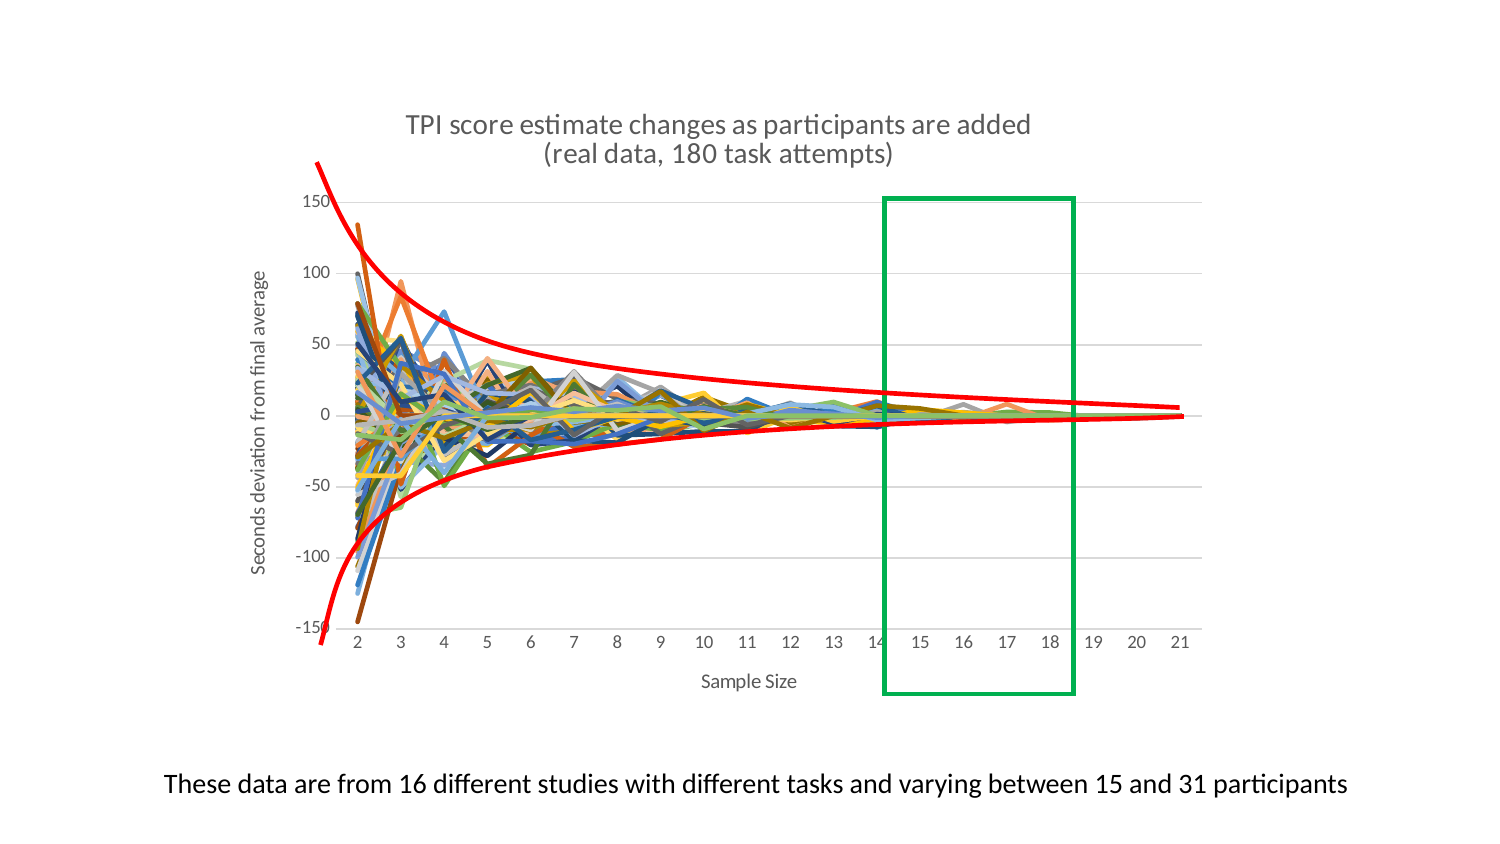

### Chart: TPI score estimate changes as participants are added (real data, 180 task attempts)

| Category | a1 | a2 | a3 | a4 | a5 | a6 | a7 | a8 | a9 | a10 | a11 | a12 | a13 | a14 | a15 | a16 | a17 | a18 | a19 | a20 | a21 | a22 | a23 | a24 | a25 | a26 | a27 | a28 | a29 | a30 | a31 | a32 | a33 | a34 | a35 | a36 | a37 | a38 | a39 | a40 | a41 | a42 | a43 | a44 | a45 | a46 | a47 | a48 | a49 | a50 | a51 | a52 | a53 | a54 | a55 | a56 | a57 | a58 | a59 | a60 | a61 | a62 | a63 | a64 | a65 | a66 | a67 | a68 | a69 | a70 | a71 | a72 | a73 | a74 | a75 | a76 | a77 | a78 | a79 | a80 | a81 | a82 | a83 | a84 | a85 | a86 | a87 | a88 | a89 | a90 | a91 | a92 | a93 | a94 | a95 | a96 | a97 | a98 | a99 | a100 | a101 | a102 | a103 | a104 | a105 | a106 | a107 | a108 | a109 | a110 | a111 | a112 | a113 | a114 | a115 | a116 | a117 | a118 | a119 | a120 | a121 | a122 | a123 | a124 | a125 | a126 | a127 | a128 | a129 | a130 | a131 | a132 | a133 | a134 | a135 | a136 | a137 | a138 | a139 | a140 | a141 | a142 | a143 | a144 | a145 | a146 | a147 | a148 | a149 | a150 | a151 | a152 | a153 | a154 | a155 | a156 | a157 | a158 | a159 | a160 | a161 | a162 | a163 | a164 | a165 | a166 | a167 | a168 | a169 | a170 | a171 | a172 | a173 | a174 | a175 | a176 | a177 | a178 | a179 | a180 |
|---|---|---|---|---|---|---|---|---|---|---|---|---|---|---|---|---|---|---|---|---|---|---|---|---|---|---|---|---|---|---|---|---|---|---|---|---|---|---|---|---|---|---|---|---|---|---|---|---|---|---|---|---|---|---|---|---|---|---|---|---|---|---|---|---|---|---|---|---|---|---|---|---|---|---|---|---|---|---|---|---|---|---|---|---|---|---|---|---|---|---|---|---|---|---|---|---|---|---|---|---|---|---|---|---|---|---|---|---|---|---|---|---|---|---|---|---|---|---|---|---|---|---|---|---|---|---|---|---|---|---|---|---|---|---|---|---|---|---|---|---|---|---|---|---|---|---|---|---|---|---|---|---|---|---|---|---|---|---|---|---|---|---|---|---|---|---|---|---|---|---|---|---|---|---|---|---|---|---|---|---|
| 2.0 | -34.5 | -41.5 | 2.5 | 96.5 | -78.0 | -2.5 | 10.5 | -79.0 | 100.0 | -3.5 | 22.0 | -37.0 | 4.5 | -11.0 | 42.5 | -1.0 | 9.0 | -27.5 | 2.5 | 14.5 | 79.0 | -36.0 | -71.0 | -37.0 | 97.0 | -29.5 | -9.0 | -11.5 | 8.5 | 10.0 | 19.5 | 9.5 | 12.5 | -5.5 | -3.0 | -1.5 | 31.0 | -68.0 | -4.5 | 5.5 | 3.5 | 51.5 | 14.5 | 15.0 | 47.0 | 4.0 | 19.5 | 4.5 | -27.5 | 0.5 | -59.5 | 28.5 | -31.5 | 44.0 | -6.0 | -11.0 | -26.0 | -61.5 | -3.5 | -88.0 | 15.0 | 10.0 | -5.5 | -106.0 | 64.5 | 1.5 | -125.0 | -27.0 | 39.5 | -63.0 | 57.0 | 37.0 | 39.5 | -94.0 | 27.0 | -19.0 | -9.0 | 71.0 | -7.5 | 49.5 | 5.0 | -11.0 | -18.0 | 44.5 | -2.5 | -23.0 | -60.0 | 23.5 | -19.5 | -1.0 | 49.0 | 8.0 | -91.5 | 27.0 | 16.0 | -70.5 | -19.5 | 47.0 | -4.0 | 63.5 | -28.5 | 15.0 | 58.5 | 59.0 | -109.0 | 55.5 | 8.0 | 24.0 | -29.5 | 10.0 | 77.5 | 59.5 | 71.0 | 79.0 | -1.0 | -145.0 | 6.0 | 8.0 | 72.5 | 12.5 | 55.5 | -95.5 | -20.0 | -71.0 | 5.0 | 33.0 | -119.0 | 134.5 | 25.0 | 0.5 | -68.5 | 6.0 | 34.5 | 35.5 | -55.5 | -8.0 | 61.5 | -5.5 | 70.0 | -36.5 | 19.5 | -5.0 | -86.5 | 4.5 | 22.5 | -0.5 | -19.0 | 18.5 | -99.5 | 21.5 | 45.5 | -28.0 | -33.5 | -93.5 | 3.0 | 34.5 | -53.0 | -49.0 | 23.0 | 45.5 | 33.5 | 25.0 | -30.0 | -21.0 | -43.5 | -50.5 | -72.0 | -38.0 | 23.0 | 79.0 | -12.5 | -29.0 | 50.5 | -69.5 | -52.0 | 31.0 | -6.5 | -42.0 | 16.5 | -13.5 |
| 3.0 | -9.833333333333329 | 3.5 | 45.16666666666663 | -29.83333333333331 | -25.33333333333333 | -0.5 | -6.5 | -9.333333333333343 | -28.33333333333333 | 0.833333333333329 | 27.0 | -11.33333333333333 | -34.5 | -11.33333333333333 | -11.16666666666667 | -18.0 | 46.0 | 20.16666666666667 | -9.5 | 3.166666666666657 | 25.33333333333333 | -15.0 | -21.33333333333331 | 6.0 | -22.33333333333331 | -21.83333333333333 | 6.66666666666667 | -25.83333333333333 | -32.16666666666663 | 2.666666666666657 | 2.166666666666657 | 3.166666666666668 | -10.83333333333334 | -9.16666666666666 | -3.333333333333336 | 18.5 | -9.333333333333329 | 8.66666666666666 | -16.5 | 31.5 | -0.833333333333334 | 27.83333333333333 | -1.5 | 33.33333333333333 | -30.0 | -2.666666666666668 | 6.833333333333343 | 13.16666666666666 | -7.16666666666667 | 20.16666666666666 | -25.5 | 0.0 | -22.83333333333333 | -57.0 | 0.666666666666666 | 36.33333333333334 | -9.0 | -23.16666666666667 | -5.5 | -33.33333333333333 | 15.66666666666667 | -17.0 | 37.16666666666664 | -31.33333333333331 | -51.83333333333334 | 6.166666666666668 | -11.33333333333334 | 94.66666666666664 | 0.0 | 0.0 | -48.33333333333334 | 7.0 | 4.5 | -22.66666666666666 | 25.33333333333333 | -30.33333333333331 | 0.0 | -17.66666666666666 | 18.16666666666667 | -30.83333333333333 | 41.0 | 17.0 | 18.33333333333331 | 2.5 | 3.833333333333328 | 0.0 | 0.0 | -10.5 | -8.833333333333336 | 9.666666666666668 | -50.33333333333334 | 39.66666666666664 | 0.0 | -24.33333333333331 | 55.66666666666663 | -64.5 | -13.5 | 33.66666666666663 | 16.0 | -21.16666666666667 | 54.83333333333334 | -32.33333333333333 | 0.0 | 0.0 | -25.33333333333331 | 52.5 | 26.66666666666667 | -0.666666666666664 | 26.16666666666667 | 84.0 | -12.16666666666666 | 36.16666666666663 | -19.66666666666667 | 34.33333333333334 | 21.0 | -36.0 | 52.66666666666663 | -33.66666666666664 | -4.5 | 15.5 | 28.16666666666666 | -12.83333333333331 | -13.0 | -14.66666666666667 | 1.666666666666664 | -44.0 | -31.33333333333331 | -48.16666666666663 | -8.333333333333329 | 56.16666666666664 | -16.16666666666667 | -3.333333333333336 | 20.5 | -20.16666666666667 | -40.83333333333334 | -20.0 | -25.16666666666667 | -16.83333333333332 | -10.33333333333334 | -13.16666666666667 | 53.83333333333334 | 7.666666666666664 | 31.83333333333333 | -21.16666666666667 | 22.16666666666667 | -6.166666666666664 | 33.33333333333333 | -11.16666666666667 | -19.16666666666667 | -11.5 | 20.5 | 4.0 | -9.833333333333336 | 35.5 | 7.666666666666686 | -10.5 | 18.66666666666666 | 17.33333333333333 | -32.33333333333333 | 22.16666666666666 | 12.16666666666667 | -4.333333333333343 | -30.33333333333333 | 0.0 | 29.83333333333333 | 13.5 | 37.0 | 15.66666666666666 | 54.66666666666663 | 0.0 | -26.83333333333331 | -5.333333333333343 | 9.833333333333329 | -17.83333333333333 | -2.333333333333343 | -28.33333333333333 | -3.5 | -42.33333333333334 | -5.5 | -16.83333333333331 |
| 4.0 | -10.91666666666667 | -3.25 | 16.33333333333333 | -20.41666666666667 | 3.583333333333343 | 4.5 | -5.25 | 1.333333333333343 | -24.41666666666666 | -7.08333333333333 | -10.75 | 8.833333333333329 | -18.25 | -1.916666666666671 | 4.16666666666667 | -2.25 | 31.0 | 1.833333333333329 | -11.75 | 24.33333333333333 | -18.83333333333333 | 14.25 | 41.33333333333333 | 3.0 | 20.58333333333331 | -4.166666666666655 | 18.08333333333331 | 18.58333333333332 | -34.83333333333334 | -15.66666666666666 | -6.916666666666657 | -4.416666666666668 | 13.08333333333334 | 9.91666666666666 | 3.833333333333336 | -7.0 | 8.583333333333329 | 0.0 | -12.25 | -13.25 | 3.583333333333334 | -30.83333333333333 | -0.75 | -13.33333333333333 | 20.0 | -3.833333333333332 | -9.333333333333343 | 2.833333333333343 | -1.58333333333333 | -6.166666666666664 | 1.75 | 0.0 | -2.916666666666657 | -1.25 | -1.166666666666666 | 2.416666666666657 | 0.0 | 21.66666666666667 | 24.5 | 18.58333333333331 | -13.16666666666667 | 19.75 | 2.58333333333333 | -17.91666666666667 | -13.16666666666666 | 6.583333333333333 | -19.91666666666666 | -21.91666666666666 | 0.0 | 0.0 | 44.08333333333334 | -4.25 | -0.75 | 21.91666666666666 | 40.66666666666663 | -10.16666666666667 | 0.0 | -46.83333333333334 | -7.916666666666671 | -16.41666666666666 | 11.25 | 0.0 | 10.41666666666667 | -12.0 | -11.33333333333333 | 0.0 | 0.0 | -5.0 | 1.333333333333336 | 0.833333333333336 | -20.16666666666666 | -15.16666666666667 | 0.0 | -7.16666666666667 | -22.16666666666666 | 20.75 | -7.75 | -23.41666666666666 | -2.25 | 28.16666666666667 | -5.333333333333343 | 22.83333333333331 | 0.0 | 0.0 | -4.916666666666671 | -19.25 | -1.166666666666672 | 24.41666666666666 | 73.3333333333333 | 4.75 | -6.333333333333343 | -20.41666666666666 | -3.58333333333333 | -49.33333333333334 | 0.25 | -5.25 | -28.16666666666666 | -0.0833333333333286 | -15.75 | 1.0 | -16.91666666666666 | 26.8333333333333 | 6.0 | -9.083333333333329 | 17.83333333333332 | 30.75 | 4.83333333333333 | 39.41666666666662 | 3.333333333333328 | -20.41666666666667 | -14.83333333333333 | 1.583333333333336 | -2.75 | -5.83333333333333 | 9.583333333333343 | 11.75 | 0.0 | 0.0 | -22.16666666666666 | -6.083333333333338 | -15.58333333333334 | -2.916666666666663 | -15.58333333333334 | -12.58333333333333 | -6.416666666666671 | -9.083333333333336 | -27.33333333333331 | 12.91666666666667 | 0.0 | -1.25 | 19.25 | 4.25 | -5.916666666666666 | 10.75 | 3.333333333333314 | -7.0 | 7.833333333333343 | -12.58333333333334 | 31.33333333333331 | -31.66666666666666 | 28.08333333333331 | -14.66666666666666 | 0.0 | 0.0 | 1.666666666666657 | -1.5 | 29.5 | -6.166666666666655 | -25.16666666666666 | 0.0 | -6.916666666666671 | -15.66666666666666 | 15.16666666666667 | 1.083333333333343 | -40.16666666666663 | 21.33333333333333 | 3.0 | 0.0 | -1.25 | 9.833333333333329 |
| 5.0 | -5.549999999999997 | 6.650000000000006 | 0.0 | -4.25 | -16.05000000000001 | 1.100000000000002 | 0.0499999999999972 | -12.40000000000001 | 2.150000000000006 | 14.35 | -14.45 | -4.299999999999997 | -2.349999999999994 | 11.45 | -11.7 | -6.75 | 0.0 | 7.099999999999994 | 23.34999999999999 | -0.599999999999994 | -3.699999999999988 | 28.54999999999999 | 0.0 | -11.2 | 0.75 | 4.699999999999989 | 19.65000000000001 | -5.05000000000001 | -12.30000000000001 | 19.0 | -18.15000000000001 | -2.449999999999999 | -0.550000000000011 | 25.55000000000001 | -3.5 | -3.600000000000001 | -10.85 | 0.0 | -10.75 | -14.15000000000001 | 0.550000000000001 | -2.5 | -4.450000000000003 | 0.0 | 14.2 | -1.5 | 8.599999999999998 | -15.5 | 18.84999999999999 | -5.299999999999997 | 4.849999999999994 | 0.0 | 20.85000000000003 | -18.75 | -0.9 | -13.35 | 4.200000000000003 | 0.599999999999994 | 15.30000000000001 | -3.25 | 11.5 | 1.449999999999987 | 20.54999999999999 | 6.049999999999997 | 38.90000000000001 | 3.549999999999997 | -15.35 | -3.349999999999994 | 0.0 | 0.0 | 0.0 | 1.450000000000003 | 0.0 | -3.25 | 8.800000000000013 | 22.5 | 0.0 | 0.0 | -7.150000000000006 | 31.34999999999999 | 18.95 | 0.0 | 5.450000000000003 | -3.0 | 5.799999999999997 | 0.0 | 0.0 | 1.0 | -6.0 | 1.899999999999998 | 0.0 | 6.299999999999997 | 0.0 | 12.3 | -8.099999999999998 | 0.0 | 3.75 | -6.44999999999999 | 15.05 | 2.099999999999994 | -5.400000000000006 | 0.0 | 0.0 | 0.0 | 13.25 | -4.55000000000001 | 3.700000000000003 | 39.05 | -2.199999999999988 | 2.25 | 12.0 | -20.65000000000001 | 21.84999999999999 | -4.199999999999989 | 3.549999999999997 | 0.0 | -17.09999999999999 | -10.05 | 10.35 | 21.59999999999999 | -19.54999999999999 | 0.0 | 4.0 | 1.75 | -9.099999999999998 | -6.75 | 7.900000000000006 | -36.35 | -17.79999999999999 | 16.34999999999999 | 1.700000000000003 | -0.0499999999999972 | 0.0 | 40.5 | 0.0 | 0.0 | 0.0 | 0.0 | 16.30000000000001 | -2.85 | 10.25 | 0.649999999999999 | -28.15000000000001 | 9.650000000000006 | -1.649999999999998 | -3.450000000000003 | -9.400000000000006 | -5.450000000000003 | 0.0 | -2.950000000000003 | 0.0 | 0.0 | -3.75 | -9.75 | 0.0 | -33.8 | -3.099999999999994 | -13.95 | -0.199999999999989 | -12.80000000000001 | 16.05000000000001 | 0.0 | 0.0 | 0.0 | 0.0 | -8.099999999999998 | -18.09999999999999 | -2.900000000000006 | 5.5 | 0.0 | 3.049999999999997 | -3.199999999999988 | -16.90000000000001 | -9.75 | 0.0 | -0.599999999999994 | -8.200000000000001 | 0.0 | 2.25 | -1.5 |
| 6.0 | 9.133333333333322 | 7.433333333333326 | 0.0 | -5.16666666666667 | -4.033333333333333 | -0.266666666666669 | -1.799999999999997 | -6.433333333333326 | 2.599999999999994 | -6.599999999999994 | -5.96666666666667 | -0.0333333333333314 | -4.066666666666677 | 0.133333333333326 | -5.46666666666667 | 13.83333333333334 | 0.0 | 23.40000000000001 | 24.06666666666668 | 14.26666666666665 | -10.4666666666667 | -1.966666666666669 | 0.0 | -17.46666666666668 | -3.833333333333343 | 11.13333333333335 | -9.23333333333333 | -19.03333333333331 | -1.199999999999988 | -1.166666666666657 | 15.23333333333335 | 0.199999999999999 | -12.7 | -4.633333333333354 | -1.5 | -2.233333333333335 | -4.900000000000006 | 0.0 | 0.0 | -0.933333333333323 | -0.633333333333335 | -3.166666666666657 | 9.866666666666678 | 0.666666666666672 | -8.533333333333331 | -0.333333333333332 | 8.566666666666668 | 0.0 | 26.06666666666668 | 24.13333333333332 | -5.433333333333326 | 0.0 | 0.0 | -10.33333333333333 | 0.9 | 6.766666666666651 | 0.299999999999997 | -12.93333333333332 | -17.96666666666668 | 2.833333333333328 | 5.5 | 16.13333333333334 | 16.53333333333331 | -8.96666666666667 | -18.06666666666666 | 13.03333333333334 | 2.266666666666651 | 22.93333333333332 | 0.0 | 0.0 | 0.0 | -10.03333333333333 | 0.0 | -4.333333333333343 | -11.63333333333335 | 28.66666666666666 | 0.0 | 0.0 | 11.40000000000001 | -16.93333333333332 | 8.966666666666656 | 0.0 | -8.866666666666678 | -7.166666666666664 | -1.799999999999997 | 0.0 | 0.0 | -0.333333333333336 | -4.333333333333338 | -3.233333333333335 | 0.0 | 27.53333333333331 | 0.0 | 3.866666666666674 | 14.1 | 0.0 | 17.66666666666667 | -20.30000000000001 | 21.7 | -10.6 | 12.56666666666667 | 0.0 | 0.0 | 0.0 | 4.0 | -3.699999999999988 | 19.63333333333332 | 33.03333333333335 | -17.13333333333334 | 3.833333333333343 | 0.0 | 0.733333333333334 | -9.933333333333323 | -25.46666666666667 | 14.53333333333333 | 0.0 | 18.76666666666665 | -3.700000000000003 | -20.59999999999999 | 33.56666666666664 | 0.133333333333326 | 0.0 | 20.0 | 5.16666666666667 | -6.400000000000006 | -6.166666666666655 | -5.23333333333335 | -13.73333333333335 | -0.533333333333331 | -4.099999999999994 | 0.0 | 28.79999999999999 | 0.0 | 0.0 | 0.0 | 0.0 | 0.0 | 0.0 | 9.86666666666665 | -3.233333333333335 | 0.5 | 33.76666666666664 | -4.099999999999994 | -3.733333333333335 | -6.766666666666666 | -4.966666666666662 | -2.433333333333323 | 0.700000000000003 | 0.0 | 4.53333333333334 | 0.0 | 0.0 | -0.833333333333332 | -9.5 | 0.0 | -27.53333333333331 | 8.766666666666653 | -2.299999999999997 | -9.96666666666667 | 0.133333333333354 | 15.03333333333333 | 0.0 | 0.0 | 0.0 | 0.0 | 16.59999999999999 | -17.73333333333333 | 4.400000000000006 | -17.0 | 0.0 | 18.2 | -7.96666666666667 | 0.0 | 0.0 | 0.0 | 0.0 | -6.799999999999997 | 0.0 | 5.833333333333338 | -1.166666666666657 |
| 7.0 | -3.476190476190467 | -3.833333333333328 | 0.0 | -9.261904761904756 | -11.16666666666666 | -1.619047619047617 | -0.857142857142854 | 11.83333333333333 | 6.428571428571415 | 4.285714285714292 | 18.02380952380953 | 5.83333333333333 | 2.666666666666671 | 0.38095238095238 | 3.666666666666671 | -6.404761904761928 | 0.0 | 0.714285714285722 | 25.61904761904761 | -13.23809523809524 | -2.76190476190476 | 0.0 | 0.0 | 7.38095238095238 | -12.88095238095237 | -4.761904761904757 | 9.547619047619035 | 8.11904761904762 | 0.0 | -14.97619047619048 | 18.30952380952378 | -0.428571428571427 | 5.214285714285722 | -12.73809523809524 | 7.928571428571431 | -1.595238095238095 | -3.214285714285708 | 0.0 | 0.0 | -7.80952380952381 | -0.595238095238095 | -3.833333333333343 | 8.476190476190467 | 23.61904761904762 | -2.238095238095241 | 1.333333333333332 | 0.0 | 0.0 | -4.38095238095238 | -4.904761904761898 | 0.0 | 0.0 | 0.0 | 16.90476190476191 | -0.0714285714285712 | 0.0 | 0.5 | -1.523809523809533 | -14.54761904761904 | -3.976190476190467 | -3.214285714285708 | -6.047619047619065 | 27.09523809523809 | -0.404761904761898 | 0.666666666666657 | -3.976190476190481 | 0.0 | 17.52380952380952 | 0.0 | 0.0 | 0.0 | -3.738095238095241 | 0.0 | -21.80952380952378 | 0.0 | -11.38095238095238 | 0.0 | 0.0 | 2.714285714285708 | 0.0 | 0.0 | 0.0 | 7.952380952380961 | 10.16666666666667 | -7.285714285714292 | 0.0 | 0.0 | -0.0952380952380949 | 17.19047619047619 | -1.30952380952381 | 0.0 | 14.23809523809524 | 0.0 | 13.61904761904762 | -13.5 | 0.0 | -12.52380952380953 | 0.0 | 9.785714285714295 | -10.57142857142857 | -11.73809523809524 | 0.0 | 0.0 | 0.0 | -2.857142857142861 | -4.5 | 14.45238095238097 | -0.690476190476204 | 10.1904761904762 | -9.547619047619051 | 0.0 | -7.476190476190467 | -7.80952380952381 | -18.1904761904762 | 3.095238095238102 | 0.0 | 7.404761904761928 | -6.07142857142857 | -17.28571428571426 | 0.0 | -8.047619047619035 | 0.0 | -3.14285714285714 | 3.690476190476188 | 0.428571428571431 | 0.0 | 0.0 | 2.190476190476204 | 31.19047619047619 | 24.64285714285714 | 0.0 | -2.714285714285715 | 0.0 | 0.0 | 0.0 | 0.0 | 0.0 | 0.0 | -17.38095238095238 | 1.69047619047619 | -0.642857142857139 | -2.452380952380963 | -0.214285714285722 | -3.952380952380963 | -4.261904761904766 | 0.595238095238095 | 0.11904761904762 | 4.928571428571431 | 0.0 | -3.190476190476188 | 0.0 | 0.0 | 0.0 | 3.64285714285714 | 0.0 | 22.33333333333333 | 2.547619047619065 | 16.07142857142857 | 30.73809523809524 | 10.8095238095238 | -13.97619047619048 | 0.0 | 0.0 | 0.0 | 0.0 | -10.14285714285714 | -19.95238095238092 | 0.0 | -9.857142857142867 | 0.0 | -13.57142857142857 | 1.595238095238074 | 0.0 | 0.0 | 0.0 | 0.0 | 1.0 | 0.0 | 2.88095238095238 | 5.023809523809518 |
| 8.0 | -1.357142857142861 | 3.375 | 0.0 | 9.428571428571423 | 4.75 | -0.339285714285715 | 23.10714285714285 | 8.75 | 3.321428571428583 | -7.16071428571429 | 4.892857142857139 | 0.75 | -2.125 | 2.285714285714292 | 9.875 | -0.303571428571416 | 0.0 | 7.160714285714278 | -11.41071428571428 | -13.05357142857141 | -3.696428571428568 | 0.0 | 0.0 | -9.33928571428571 | 0.0 | 1.428571428571416 | 1.160714285714292 | -16.66071428571427 | 0.0 | 13.14285714285714 | -13.76785714285714 | -1.196428571428573 | 0.0 | -3.678571428571417 | 20.94642857142857 | -0.946428571428569 | 27.08928571428571 | 0.0 | 0.0 | 7.767857142857139 | 1.30357142857143 | -7.875 | -1.267857142857139 | 3.089285714285708 | -6.553571428571431 | 6.25 | 0.0 | 0.0 | -0.910714285714292 | -3.303571428571431 | 0.0 | 0.0 | 0.0 | -7.071428571428584 | -0.803571428571429 | 0.0 | 28.5 | -9.267857142857135 | 11.08928571428571 | -3.732142857142861 | -1.035714285714292 | 3.464285714285722 | 11.94642857142858 | 4.44642857142857 | -4.624999999999997 | -1.857142857142854 | 0.0 | 15.14285714285714 | 0.0 | 0.0 | 0.0 | 10.32142857142857 | 0.0 | -19.98214285714284 | 0.0 | -1.285714285714277 | 0.0 | 0.0 | -5.339285714285708 | 0.0 | 0.0 | 0.0 | -9.660714285714295 | -5.0 | 8.285714285714295 | 0.0 | 0.0 | -3.571428571428569 | 0.0 | 0.0 | 0.0 | -9.94642857142857 | 0.0 | -6.910714285714292 | 24.375 | 0.0 | 11.35714285714286 | 0.0 | 8.58928571428571 | 0.0 | 0.0 | 0.0 | 0.0 | 0.0 | 0.0 | 0.0 | 1.839285714285708 | -3.26785714285714 | 0.0 | -6.785714285714292 | 0.0 | -6.607142857142859 | -4.607142857142859 | -5.392857142857139 | -4.928571428571431 | 0.0 | 9.928571428571411 | -5.428571428571431 | 1.035714285714277 | 0.0 | -5.16071428571429 | 0.0 | 0.0 | -1.482142857142861 | 10.19642857142857 | 0.0 | 0.0 | -2.357142857142861 | -1.482142857142861 | 1.732142857142861 | 0.0 | 2.464285714285715 | 0.0 | 0.0 | 0.0 | 0.0 | 0.0 | 0.0 | -18.91071428571427 | 0.267857142857146 | -4.232142857142861 | -6.714285714285706 | 0.0 | 0.0 | -0.321428571428569 | 0.0714285714285694 | 8.33928571428571 | -2.678571428571431 | 0.0 | 2.982142857142854 | 0.0 | 0.0 | 0.0 | 1.357142857142861 | 0.0 | -9.0 | 0.0 | 2.803571428571431 | -10.44642857142858 | 0.0 | 0.767857142857139 | 0.0 | 0.0 | 0.0 | 0.0 | -1.232142857142861 | -12.83928571428572 | 0.0 | -0.642857142857139 | 0.0 | 5.821428571428568 | -0.178571428571416 | 0.0 | 0.0 | 0.0 | 0.0 | 0.0 | 0.0 | 6.785714285714285 | 3.76785714285714 |
| 9.0 | -2.388888888888884 | 20.40277777777775 | 0.0 | 1.111111111111114 | -3.083333333333343 | 1.847222222222221 | -0.0277777777777715 | -8.75 | -4.861111111111114 | -2.125 | 14.36111111111111 | -4.75 | 14.68055555555556 | -7.33333333333333 | 14.90277777777777 | 8.097222222222229 | 0.0 | -11.7638888888889 | 16.45833333333332 | 0.0 | -8.208333333333325 | 0.0 | 0.0 | 0.0 | 0.0 | 1.111111111111114 | 18.34722222222222 | 2.041666666666657 | 0.0 | -9.777777777777768 | -12.70833333333334 | 5.291666666666668 | 0.0 | 0.0 | -4.930555555555555 | -1.625 | 0.0 | 0.0 | 0.0 | -3.291666666666671 | -0.430555555555555 | 1.097222222222228 | 0.791666666666671 | -5.819444444444443 | 1.45833333333333 | -1.805555555555557 | 0.0 | 0.0 | -5.930555555555555 | -2.013888888888884 | 0.0 | 0.0 | 0.0 | 1.277777777777771 | 0.152777777777779 | 0.0 | 16.38888888888889 | -3.20833333333333 | -2.152777777777772 | -6.34722222222223 | 17.75 | -2.638888888888884 | 8.513888888888886 | -0.430555555555557 | -1.486111111111114 | 9.777777777777775 | 0.0 | 0.0 | 0.0 | 0.0 | 0.0 | 6.25 | 0.0 | -16.54166666666666 | 0.0 | 0.0 | 0.0 | 0.0 | -6.375 | 0.0 | 0.0 | 0.0 | -3.958333333333328 | -1.666666666666664 | -3.555555555555557 | 0.0 | 0.0 | 2.666666666666664 | 0.0 | 0.0 | 0.0 | -9.402777777777771 | 0.0 | 0.0 | 0.0 | 0.0 | 0.0 | 0.0 | 0.0 | 0.0 | 0.0 | 0.0 | 0.0 | 0.0 | 0.0 | 0.0 | 0.0 | -8.208333333333341 | 0.0 | 0.0 | 0.0 | 0.194444444444443 | -4.027777777777777 | -9.97222222222223 | 1.833333333333329 | 0.0 | -12.72222222222223 | -6.0 | 0.0 | 0.0 | -4.34722222222223 | 0.0 | 0.0 | 4.84722222222223 | -1.069444444444443 | 0.0 | 0.0 | 0.0 | -2.597222222222229 | -6.986111111111116 | 0.0 | 6.25 | 0.0 | 0.0 | 0.0 | 0.0 | 0.0 | 0.0 | -1.708333333333343 | -0.569444444444443 | -1.625 | 0.333333333333329 | 0.0 | 0.0 | -3.138888888888884 | 0.277777777777779 | -3.513888888888884 | 1.694444444444443 | 0.0 | 5.319444444444443 | 0.0 | 0.0 | 0.0 | 8.388888888888886 | 0.0 | -3.111111111111115 | 0.0 | 0.0 | 0.0 | 0.0 | -2.736111111111115 | 0.0 | 0.0 | 0.0 | 0.0 | -7.624999999999997 | -1.208333333333343 | 0.0 | 1.5 | 0.0 | -4.02777777777777 | 17.19444444444446 | 0.0 | 0.0 | 0.0 | 0.0 | 0.0 | 0.0 | 3.611111111111115 | 6.486111111111116 |
| 10.0 | 0.98888888888888 | -0.877777777777766 | 0.0 | -2.611111111111115 | -7.466666666666654 | -0.522222222222222 | -5.422222222222231 | 1.200000000000003 | 0.0 | 13.3 | 0.188888888888883 | -6.900000000000006 | -0.0555555555555571 | -2.366666666666674 | 1.722222222222228 | 16.17777777777778 | 0.0 | -5.111111111111114 | -10.13333333333335 | 0.0 | 0.0 | 0.0 | 0.0 | 0.0 | 0.0 | -6.21111111111111 | -5.52222222222224 | 0.0 | 0.0 | 0.0 | -10.86666666666665 | -0.866666666666667 | 0.0 | 0.0 | -4.544444444444437 | 0.700000000000003 | 0.0 | 0.0 | 0.0 | 9.366666666666678 | -0.244444444444445 | -1.022222222222226 | -3.166666666666671 | 0.0 | 7.566666666666677 | -0.644444444444442 | 0.0 | 0.0 | -7.444444444444443 | -0.211111111111116 | 0.0 | 0.0 | 0.0 | 0.0 | 0.622222222222222 | 0.0 | -6.78888888888889 | -5.066666666666677 | 6.77777777777777 | 2.322222222222223 | 5.0 | 3.98888888888888 | -5.98888888888888 | -5.944444444444443 | 4.411111111111128 | 0.0 | 0.0 | 0.0 | 0.0 | 0.0 | 0.0 | 0.700000000000003 | 0.0 | 0.0 | 0.0 | 0.0 | 0.0 | 0.0 | -0.400000000000006 | 0.0 | 0.0 | 0.0 | -6.566666666666677 | 0.0 | 0.0 | 0.0 | 0.0 | 0.0 | 0.0 | 0.0 | 0.0 | -2.422222222222231 | 0.0 | 0.0 | 0.0 | 0.0 | 0.0 | 0.0 | 0.0 | 0.0 | 0.0 | 0.0 | 0.0 | 0.0 | 0.0 | 0.0 | 0.0 | 0.0 | 0.0 | 0.0 | 0.0 | -3.24444444444444 | -3.52222222222222 | -1.57777777777777 | -3.933333333333323 | 0.0 | 0.0 | -2.299999999999997 | 0.0 | 0.0 | 0.0 | 0.0 | 0.0 | -4.22222222222223 | -2.655555555555551 | 0.0 | 0.0 | 0.0 | 0.122222222222234 | -4.78888888888889 | 0.0 | 4.700000000000003 | 0.0 | 0.0 | 0.0 | 0.0 | 0.0 | 0.0 | -6.96666666666667 | -1.455555555555556 | -4.799999999999997 | 0.0 | 0.0 | 0.0 | -1.611111111111114 | 7.022222222222219 | -3.411111111111111 | 5.155555555555548 | 0.0 | -2.644444444444446 | 0.0 | 0.0 | 0.0 | 0.711111111111109 | 0.0 | 6.611111111111114 | 0.0 | 0.0 | 0.0 | 0.0 | 0.0 | 0.0 | 0.0 | 0.0 | 0.0 | 0.0 | 0.0 | 0.0 | -5.0 | 0.0 | 11.57777777777777 | -10.54444444444445 | 0.0 | 0.0 | 0.0 | 0.0 | 0.0 | 0.0 | 5.588888888888889 | -9.3111111111111 |
| 11.0 | -2.099999999999994 | 6.372727272727275 | 0.0 | 2.5 | 5.163636363636369 | -1.063636363636363 | 0.38181818181819 | 0.0 | 0.0 | 2.154545454545456 | -1.209090909090904 | -3.645454545454541 | -0.13636363636364 | 1.518181818181816 | 10.5 | -12.12727272727272 | 0.0 | -1.090909090909093 | 11.89090909090911 | 0.0 | 0.0 | 0.0 | 0.0 | 0.0 | 0.0 | 0.0 | 0.0 | 0.0 | 0.0 | 0.0 | -11.0727272727273 | -0.981818181818184 | 0.0 | 0.0 | 0.0 | -1.06363636363637 | 0.0 | 0.0 | 0.0 | -0.972727272727269 | -0.563636363636362 | -6.290909090909096 | -2.772727272727267 | 0.0 | -4.081818181818193 | -1.254545454545454 | 0.0 | 0.0 | 0.0 | -3.35454545454545 | 0.0 | 0.0 | 0.0 | 0.0 | -0.127272727272727 | 0.0 | -1.099999999999994 | 2.945454545454553 | 0.0 | -2.918181818181808 | 3.0 | 0.0 | 0.0 | 1.954545454545453 | -8.84545454545455 | 0.0 | 0.0 | 0.0 | 0.0 | 0.0 | 0.0 | -2.063636363636363 | 0.0 | 0.0 | 0.0 | 0.0 | 0.0 | 0.0 | -1.418181818181807 | 0.0 | 0.0 | 0.0 | 0.0 | 0.0 | 0.0 | 0.0 | 0.0 | 0.0 | 0.0 | 0.0 | 0.0 | 9.290909090909096 | 0.0 | 0.0 | 0.0 | 0.0 | 0.0 | 0.0 | 0.0 | 0.0 | 0.0 | 0.0 | 0.0 | 0.0 | 0.0 | 0.0 | 0.0 | 0.0 | 0.0 | 0.0 | 0.0 | 8.16363636363636 | -4.42727272727273 | -6.290909090909096 | 1.236363636363635 | 0.0 | 0.0 | 7.845454545454542 | 0.0 | 0.0 | 0.0 | 0.0 | 0.0 | -7.272727272727266 | -3.354545454545458 | 0.0 | 0.0 | 0.0 | -6.081818181818193 | 0.0 | 0.0 | 6.118181818181807 | 0.0 | 0.0 | 0.0 | 0.0 | 0.0 | 0.0 | 0.0 | -1.372727272727275 | -8.10909090909091 | 0.0 | 0.0 | 0.0 | 1.590909090909093 | -0.25454545454545 | 0.0 | -0.0545454545454476 | 0.0 | -2.163636363636364 | 0.0 | 0.0 | 0.0 | 0.0 | 0.0 | 0.0 | 0.0 | 0.0 | 0.0 | 0.0 | 0.0 | 0.0 | 0.0 | 0.0 | 0.0 | 0.0 | 0.0 | 0.0 | 0.0 | 0.0 | -6.527272727272731 | 2.736363636363619 | 0.0 | 0.0 | 0.0 | 0.0 | 0.0 | 0.0 | -1.881818181818183 | 0.0 |
| 12.0 | -1.75 | 1.393939393939376 | 0.0 | -1.916666666666671 | 3.886363636363626 | -0.719696969696969 | -3.59848484848486 | 0.0 | 0.0 | 0.0 | -6.174242424242422 | 0.0 | -2.280303030303031 | -0.401515151515142 | 0.0 | 0.0 | 0.0 | 5.840909090909093 | -0.507575757575751 | 0.0 | 0.0 | 0.0 | 0.0 | 0.0 | 0.0 | 0.0 | 0.0 | 0.0 | 0.0 | 0.0 | 4.77272727272728 | -0.234848484848484 | 0.0 | 0.0 | 0.0 | 0.780303030303031 | 0.0 | 0.0 | 0.0 | -2.810606060606062 | 0.363636363636363 | 4.340909090909093 | 0.0 | 0.0 | 0.0 | 2.204545454545454 | 0.0 | 0.0 | 0.0 | 0.0 | 0.0 | 0.0 | 0.0 | 0.0 | 1.310606060606061 | 0.0 | 9.166666666666673 | -4.045454545454547 | 0.0 | 1.818181818181813 | -7.58333333333333 | 0.0 | 0.0 | -5.037878787878782 | 3.795454545454533 | 0.0 | 0.0 | 0.0 | 0.0 | 0.0 | 0.0 | 4.280303030303032 | 0.0 | 0.0 | 0.0 | 0.0 | 0.0 | 0.0 | 0.651515151515142 | 0.0 | 0.0 | 0.0 | 0.0 | 0.0 | 0.0 | 0.0 | 0.0 | 0.0 | 0.0 | 0.0 | 0.0 | -8.507575757575765 | 0.0 | 0.0 | 0.0 | 0.0 | 0.0 | 0.0 | 0.0 | 0.0 | 0.0 | 0.0 | 0.0 | 0.0 | 0.0 | 0.0 | 0.0 | 0.0 | 0.0 | 0.0 | 0.0 | 0.0 | -0.856060606060609 | 0.0 | 8.36363636363636 | 0.0 | 0.0 | -0.795454545454547 | 0.0 | 0.0 | 0.0 | 0.0 | 0.0 | 6.106060606060595 | 4.037878787878782 | 0.0 | 0.0 | 0.0 | 0.0 | 0.0 | 0.0 | -2.818181818181813 | 0.0 | 0.0 | 0.0 | 0.0 | 0.0 | 0.0 | 0.0 | -0.393939393939391 | 0.0 | 0.0 | 0.0 | 0.0 | 7.99242424242424 | -0.795454545454547 | 0.0 | -3.045454545454547 | 0.0 | -1.71969696969697 | 0.0 | 0.0 | 0.0 | 0.0 | 0.0 | 0.0 | 0.0 | 0.0 | 0.0 | 0.0 | 0.0 | 0.0 | 0.0 | 0.0 | 0.0 | 0.0 | 0.0 | 0.0 | 0.0 | 0.0 | 0.0 | -8.71969696969697 | 0.0 | 0.0 | 0.0 | 0.0 | 0.0 | 0.0 | 1.598484848484844 | 0.0 |
| 13.0 | 2.288461538461533 | -3.589743589743591 | 0.0 | -0.467948717948715 | -1.480769230769226 | 0.621794871794872 | 7.493589743589752 | 0.0 | 0.0 | 0.0 | -1.147435897435898 | 0.0 | -1.314102564102555 | 3.275641025641022 | 0.0 | 0.0 | 0.0 | -5.519230769230774 | 4.108974358974335 | 0.0 | 0.0 | 0.0 | 0.0 | 0.0 | 0.0 | 0.0 | 0.0 | 0.0 | 0.0 | 0.0 | -7.19230769230768 | 0.801282051282051 | 0.0 | 0.0 | 0.0 | 1.044871794871796 | 0.0 | 0.0 | 0.0 | -4.455128205128204 | -0.0769230769230767 | -3.711538461538467 | 0.0 | 0.0 | 0.0 | 0.865384615384617 | 0.0 | 0.0 | 0.0 | 0.0 | 0.0 | 0.0 | 0.0 | 0.0 | 0.185897435897436 | 0.0 | -5.243589743589752 | -4.730769230769228 | 0.0 | 0.0 | -0.647435897435898 | 0.0 | 0.0 | -2.032051282051284 | -5.40384615384616 | 0.0 | 0.0 | 0.0 | 0.0 | 0.0 | 0.0 | 9.77564102564102 | 0.0 | 0.0 | 0.0 | 0.0 | 0.0 | 0.0 | 0.0 | 0.0 | 0.0 | 0.0 | 0.0 | 0.0 | 0.0 | 0.0 | 0.0 | 0.0 | 0.0 | 0.0 | 0.0 | 0.0 | 0.0 | 0.0 | 0.0 | 0.0 | 0.0 | 0.0 | 0.0 | 0.0 | 0.0 | 0.0 | 0.0 | 0.0 | 0.0 | 0.0 | 0.0 | 0.0 | 0.0 | 0.0 | 0.0 | 0.0 | 1.429487179487182 | 0.0 | 0.0 | 0.0 | 0.0 | 0.0 | 0.0 | 0.0 | 0.0 | 0.0 | 0.0 | -3.910256410256407 | 1.185897435897445 | 0.0 | 0.0 | 0.0 | 0.0 | 0.0 | 0.0 | 0.0 | 0.0 | 0.0 | 0.0 | 0.0 | 0.0 | 0.0 | 0.0 | 0.0 | 0.0 | 0.0 | 0.0 | 0.0 | 6.147435897435894 | 0.0 | 0.0 | 0.0 | 0.0 | -1.224358974358971 | 0.0 | 0.0 | 0.0 | 0.0 | 0.0 | 0.0 | 0.0 | 0.0 | 0.0 | 0.0 | 0.0 | 0.0 | 0.0 | 0.0 | 0.0 | 0.0 | 0.0 | 0.0 | 0.0 | 0.0 | 0.0 | 0.0 | 0.0 | 0.0 | 0.0 | 0.0 | 0.0 | 0.0 | 1.27564102564103 | 0.0 |
| 14.0 | 10.1043956043956 | -2.934065934065925 | 0.0 | 8.027472527472522 | 9.659340659340646 | -0.681318681318682 | -0.14835164835165 | 0.0 | 0.0 | 0.0 | -4.054945054945065 | 0.0 | 3.873626373626365 | -3.120879120879124 | 0.0 | 0.0 | 0.0 | 0.0 | -8.120879120879092 | 0.0 | 0.0 | 0.0 | 0.0 | 0.0 | 0.0 | 0.0 | 0.0 | 0.0 | 0.0 | 0.0 | -7.736263736263753 | 0.18681318681319 | 0.0 | 0.0 | 0.0 | -0.390109890109891 | 0.0 | 0.0 | 0.0 | 0.0 | 0.00549450549450548 | -4.538461538461533 | 0.0 | 0.0 | 0.0 | 1.956043956043953 | 0.0 | 0.0 | 0.0 | 0.0 | 0.0 | 0.0 | 0.0 | 0.0 | -0.26923076923077 | 0.0 | 2.791208791208787 | -2.483516483516482 | 0.0 | 0.0 | 6.945054945054935 | 0.0 | 0.0 | 7.186813186813183 | 1.082417582417577 | 0.0 | 0.0 | 0.0 | 0.0 | 0.0 | 0.0 | 0.0 | 0.0 | 0.0 | 0.0 | 0.0 | 0.0 | 0.0 | 0.0 | 0.0 | 0.0 | 0.0 | 0.0 | 0.0 | 0.0 | 0.0 | 0.0 | 0.0 | 0.0 | 0.0 | 0.0 | 0.0 | 0.0 | 0.0 | 0.0 | 0.0 | 0.0 | 0.0 | 0.0 | 0.0 | 0.0 | 0.0 | 0.0 | 0.0 | 0.0 | 0.0 | 0.0 | 0.0 | 0.0 | 0.0 | 0.0 | 0.0 | -0.346153846153847 | 0.0 | 0.0 | 0.0 | 0.0 | 0.0 | 0.0 | 0.0 | 0.0 | 0.0 | 0.0 | 0.0 | 0.0 | 0.0 | 0.0 | 0.0 | 0.0 | 0.0 | 0.0 | 0.0 | 0.0 | 0.0 | 0.0 | 0.0 | 0.0 | 0.0 | 0.0 | 0.0 | 0.0 | 0.0 | 0.0 | 0.0 | -2.945054945054949 | 0.0 | 0.0 | 0.0 | 0.0 | 0.0 | 0.0 | 0.0 | 0.0 | 0.0 | 0.0 | 0.0 | 0.0 | 0.0 | 0.0 | 0.0 | 0.0 | 0.0 | 0.0 | 0.0 | 0.0 | 0.0 | 0.0 | 0.0 | 0.0 | 0.0 | 0.0 | 0.0 | 0.0 | 0.0 | 0.0 | 0.0 | 0.0 | 0.0 | -1.263736263736263 | 0.0 |
| 15.0 | -2.576190476190476 | -2.209523809523802 | 0.0 | -3.242857142857133 | 0.638095238095247 | 0.876190476190477 | 1.138095238095232 | 0.0 | 0.0 | 0.0 | 0.0 | 0.0 | 0.0 | 3.29523809523809 | 0.0 | 0.0 | 0.0 | 0.0 | 0.0 | 0.0 | 0.0 | 0.0 | 0.0 | 0.0 | 0.0 | 0.0 | 0.0 | 0.0 | 0.0 | 0.0 | 0.0 | 0.56190476190476 | 0.0 | 0.0 | 0.0 | -0.0714285714285694 | 0.0 | 0.0 | 0.0 | 0.0 | -0.195238095238096 | 0.0 | 0.0 | 0.0 | 0.0 | -1.57142857142857 | 0.0 | 0.0 | 0.0 | 0.0 | 0.0 | 0.0 | 0.0 | 0.0 | -0.0999999999999997 | 0.0 | 1.019047619047626 | 4.447619047619042 | 0.0 | 0.0 | -2.847619047619048 | 0.0 | 0.0 | 5.161904761904765 | 0.0 | 0.0 | 0.0 | 0.0 | 0.0 | 0.0 | 0.0 | 0.0 | 0.0 | 0.0 | 0.0 | 0.0 | 0.0 | 0.0 | 0.0 | 0.0 | 0.0 | 0.0 | 0.0 | 0.0 | 0.0 | 0.0 | 0.0 | 0.0 | 0.0 | 0.0 | 0.0 | 0.0 | 0.0 | 0.0 | 0.0 | 0.0 | 0.0 | 0.0 | 0.0 | 0.0 | 0.0 | 0.0 | 0.0 | 0.0 | 0.0 | 0.0 | 0.0 | 0.0 | 0.0 | 0.0 | 0.0 | 0.0 | 0.0 | 0.0 | 0.0 | 0.0 | 0.0 | 0.0 | 0.0 | 0.0 | 0.0 | 0.0 | 0.0 | 0.0 | 0.0 | 0.0 | 0.0 | 0.0 | 0.0 | 0.0 | 0.0 | 0.0 | 0.0 | 0.0 | 0.0 | 0.0 | 0.0 | 0.0 | 0.0 | 0.0 | 0.0 | 0.0 | 0.0 | 0.0 | -1.485714285714287 | 0.0 | 0.0 | 0.0 | 0.0 | 0.0 | 0.0 | 0.0 | 0.0 | 0.0 | 0.0 | 0.0 | 0.0 | 0.0 | 0.0 | 0.0 | 0.0 | 0.0 | 0.0 | 0.0 | 0.0 | 0.0 | 0.0 | 0.0 | 0.0 | 0.0 | 0.0 | 0.0 | 0.0 | 0.0 | 0.0 | 0.0 | 0.0 | 0.0 | 0.0 | 0.0 |
| 16.0 | -3.816666666666661 | 8.066666666666668 | 0.0 | 0.0 | -3.066666666666663 | -0.483333333333334 | -2.941666666666663 | 0.0 | 0.0 | 0.0 | 0.0 | 0.0 | 0.0 | -2.55416666666666 | 0.0 | 0.0 | 0.0 | 0.0 | 0.0 | 0.0 | 0.0 | 0.0 | 0.0 | 0.0 | 0.0 | 0.0 | 0.0 | 0.0 | 0.0 | 0.0 | 0.0 | -0.945833333333333 | 0.0 | 0.0 | 0.0 | -0.875 | 0.0 | 0.0 | 0.0 | 0.0 | 0.0 | 0.0 | 0.0 | 0.0 | 0.0 | -0.125 | 0.0 | 0.0 | 0.0 | 0.0 | 0.0 | 0.0 | 0.0 | 0.0 | 0.0374999999999996 | 0.0 | 2.516666666666664 | 2.204166666666666 | 0.0 | 0.0 | 0.0 | 0.0 | 0.0 | 0.0 | 0.0 | 0.0 | 0.0 | 0.0 | 0.0 | 0.0 | 0.0 | 0.0 | 0.0 | 0.0 | 0.0 | 0.0 | 0.0 | 0.0 | 0.0 | 0.0 | 0.0 | 0.0 | 0.0 | 0.0 | 0.0 | 0.0 | 0.0 | 0.0 | 0.0 | 0.0 | 0.0 | 0.0 | 0.0 | 0.0 | 0.0 | 0.0 | 0.0 | 0.0 | 0.0 | 0.0 | 0.0 | 0.0 | 0.0 | 0.0 | 0.0 | 0.0 | 0.0 | 0.0 | 0.0 | 0.0 | 0.0 | 0.0 | 0.0 | 0.0 | 0.0 | 0.0 | 0.0 | 0.0 | 0.0 | 0.0 | 0.0 | 0.0 | 0.0 | 0.0 | 0.0 | 0.0 | 0.0 | 0.0 | 0.0 | 0.0 | 0.0 | 0.0 | 0.0 | 0.0 | 0.0 | 0.0 | 0.0 | 0.0 | 0.0 | 0.0 | 0.0 | 0.0 | 0.0 | 0.0 | 0.0 | 0.0 | 0.0 | 0.0 | 0.0 | 0.0 | 0.0 | 0.0 | 0.0 | 0.0 | 0.0 | 0.0 | 0.0 | 0.0 | 0.0 | 0.0 | 0.0 | 0.0 | 0.0 | 0.0 | 0.0 | 0.0 | 0.0 | 0.0 | 0.0 | 0.0 | 0.0 | 0.0 | 0.0 | 0.0 | 0.0 | 0.0 | 0.0 | 0.0 | 0.0 | 0.0 |
| 17.0 | -2.25 | -4.352941176470578 | 0.0 | 0.0 | 0.941176470588232 | 2.691176470588235 | -1.242647058823536 | 0.0 | 0.0 | 0.0 | 0.0 | 0.0 | 0.0 | 8.216911764705877 | 0.0 | 0.0 | 0.0 | 0.0 | 0.0 | 0.0 | 0.0 | 0.0 | 0.0 | 0.0 | 0.0 | 0.0 | 0.0 | 0.0 | 0.0 | 0.0 | 0.0 | 0.0 | 0.0 | 0.0 | 0.0 | 0.0 | 0.0 | 0.0 | 0.0 | 0.0 | 0.0 | 0.0 | 0.0 | 0.0 | 0.0 | 0.0 | 0.0 | 0.0 | 0.0 | 0.0 | 0.0 | 0.0 | 0.0 | 0.0 | 0.0 | 0.0 | 0.0 | 0.0 | 0.0 | 0.0 | 0.0 | 0.0 | 0.0 | 0.0 | 0.0 | 0.0 | 0.0 | 0.0 | 0.0 | 0.0 | 0.0 | 0.0 | 0.0 | 0.0 | 0.0 | 0.0 | 0.0 | 0.0 | 0.0 | 0.0 | 0.0 | 0.0 | 0.0 | 0.0 | 0.0 | 0.0 | 0.0 | 0.0 | 0.0 | 0.0 | 0.0 | 0.0 | 0.0 | 0.0 | 0.0 | 0.0 | 0.0 | 0.0 | 0.0 | 0.0 | 0.0 | 0.0 | 0.0 | 0.0 | 0.0 | 0.0 | 0.0 | 0.0 | 0.0 | 0.0 | 0.0 | 0.0 | 0.0 | 0.0 | 0.0 | 0.0 | 0.0 | 0.0 | 0.0 | 0.0 | 0.0 | 0.0 | 0.0 | 0.0 | 0.0 | 0.0 | 0.0 | 0.0 | 0.0 | 0.0 | 0.0 | 0.0 | 0.0 | 0.0 | 0.0 | 0.0 | 0.0 | 0.0 | 0.0 | 0.0 | 0.0 | 0.0 | 0.0 | 0.0 | 0.0 | 0.0 | 0.0 | 0.0 | 0.0 | 0.0 | 0.0 | 0.0 | 0.0 | 0.0 | 0.0 | 0.0 | 0.0 | 0.0 | 0.0 | 0.0 | 0.0 | 0.0 | 0.0 | 0.0 | 0.0 | 0.0 | 0.0 | 0.0 | 0.0 | 0.0 | 0.0 | 0.0 | 0.0 | 0.0 | 0.0 | 0.0 | 0.0 | 0.0 | 0.0 | 0.0 |
| 18.0 | -1.277777777777771 | -0.369281045751649 | 0.0 | 0.0 | 0.0 | 2.281045751633986 | -1.604575163398693 | 0.0 | 0.0 | 0.0 | 0.0 | 0.0 | 0.0 | -3.251633986928113 | 0.0 | 0.0 | 0.0 | 0.0 | 0.0 | 0.0 | 0.0 | 0.0 | 0.0 | 0.0 | 0.0 | 0.0 | 0.0 | 0.0 | 0.0 | 0.0 | 0.0 | 0.0 | 0.0 | 0.0 | 0.0 | 0.0 | 0.0 | 0.0 | 0.0 | 0.0 | 0.0 | 0.0 | 0.0 | 0.0 | 0.0 | 0.0 | 0.0 | 0.0 | 0.0 | 0.0 | 0.0 | 0.0 | 0.0 | 0.0 | 0.0 | 0.0 | 0.0 | 0.0 | 0.0 | 0.0 | 0.0 | 0.0 | 0.0 | 0.0 | 0.0 | 0.0 | 0.0 | 0.0 | 0.0 | 0.0 | 0.0 | 0.0 | 0.0 | 0.0 | 0.0 | 0.0 | 0.0 | 0.0 | 0.0 | 0.0 | 0.0 | 0.0 | 0.0 | 0.0 | 0.0 | 0.0 | 0.0 | 0.0 | 0.0 | 0.0 | 0.0 | 0.0 | 0.0 | 0.0 | 0.0 | 0.0 | 0.0 | 0.0 | 0.0 | 0.0 | 0.0 | 0.0 | 0.0 | 0.0 | 0.0 | 0.0 | 0.0 | 0.0 | 0.0 | 0.0 | 0.0 | 0.0 | 0.0 | 0.0 | 0.0 | 0.0 | 0.0 | 0.0 | 0.0 | 0.0 | 0.0 | 0.0 | 0.0 | 0.0 | 0.0 | 0.0 | 0.0 | 0.0 | 0.0 | 0.0 | 0.0 | 0.0 | 0.0 | 0.0 | 0.0 | 0.0 | 0.0 | 0.0 | 0.0 | 0.0 | 0.0 | 0.0 | 0.0 | 0.0 | 0.0 | 0.0 | 0.0 | 0.0 | 0.0 | 0.0 | 0.0 | 0.0 | 0.0 | 0.0 | 0.0 | 0.0 | 0.0 | 0.0 | 0.0 | 0.0 | 0.0 | 0.0 | 0.0 | 0.0 | 0.0 | 0.0 | 0.0 | 0.0 | 0.0 | 0.0 | 0.0 | 0.0 | 0.0 | 0.0 | 0.0 | 0.0 | 0.0 | 0.0 | 0.0 | 0.0 |
| 19.0 | -1.143274853801174 | -1.961988304093552 | 0.0 | 0.0 | 0.0 | -0.748538011695906 | -1.119883040935662 | 0.0 | 0.0 | 0.0 | 0.0 | 0.0 | 0.0 | -1.435672514619881 | 0.0 | 0.0 | 0.0 | 0.0 | 0.0 | 0.0 | 0.0 | 0.0 | 0.0 | 0.0 | 0.0 | 0.0 | 0.0 | 0.0 | 0.0 | 0.0 | 0.0 | 0.0 | 0.0 | 0.0 | 0.0 | 0.0 | 0.0 | 0.0 | 0.0 | 0.0 | 0.0 | 0.0 | 0.0 | 0.0 | 0.0 | 0.0 | 0.0 | 0.0 | 0.0 | 0.0 | 0.0 | 0.0 | 0.0 | 0.0 | 0.0 | 0.0 | 0.0 | 0.0 | 0.0 | 0.0 | 0.0 | 0.0 | 0.0 | 0.0 | 0.0 | 0.0 | 0.0 | 0.0 | 0.0 | 0.0 | 0.0 | 0.0 | 0.0 | 0.0 | 0.0 | 0.0 | 0.0 | 0.0 | 0.0 | 0.0 | 0.0 | 0.0 | 0.0 | 0.0 | 0.0 | 0.0 | 0.0 | 0.0 | 0.0 | 0.0 | 0.0 | 0.0 | 0.0 | 0.0 | 0.0 | 0.0 | 0.0 | 0.0 | 0.0 | 0.0 | 0.0 | 0.0 | 0.0 | 0.0 | 0.0 | 0.0 | 0.0 | 0.0 | 0.0 | 0.0 | 0.0 | 0.0 | 0.0 | 0.0 | 0.0 | 0.0 | 0.0 | 0.0 | 0.0 | 0.0 | 0.0 | 0.0 | 0.0 | 0.0 | 0.0 | 0.0 | 0.0 | 0.0 | 0.0 | 0.0 | 0.0 | 0.0 | 0.0 | 0.0 | 0.0 | 0.0 | 0.0 | 0.0 | 0.0 | 0.0 | 0.0 | 0.0 | 0.0 | 0.0 | 0.0 | 0.0 | 0.0 | 0.0 | 0.0 | 0.0 | 0.0 | 0.0 | 0.0 | 0.0 | 0.0 | 0.0 | 0.0 | 0.0 | 0.0 | 0.0 | 0.0 | 0.0 | 0.0 | 0.0 | 0.0 | 0.0 | 0.0 | 0.0 | 0.0 | 0.0 | 0.0 | 0.0 | 0.0 | 0.0 | 0.0 | 0.0 | 0.0 | 0.0 | 0.0 | 0.0 |
| 20.0 | -0.178947368421049 | -1.865789473684231 | 0.0 | 0.0 | 0.0 | -0.723684210526315 | 0.0 | 0.0 | 0.0 | 0.0 | 0.0 | 0.0 | 0.0 | -0.542105263157893 | 0.0 | 0.0 | 0.0 | 0.0 | 0.0 | 0.0 | 0.0 | 0.0 | 0.0 | 0.0 | 0.0 | 0.0 | 0.0 | 0.0 | 0.0 | 0.0 | 0.0 | 0.0 | 0.0 | 0.0 | 0.0 | 0.0 | 0.0 | 0.0 | 0.0 | 0.0 | 0.0 | 0.0 | 0.0 | 0.0 | 0.0 | 0.0 | 0.0 | 0.0 | 0.0 | 0.0 | 0.0 | 0.0 | 0.0 | 0.0 | 0.0 | 0.0 | 0.0 | 0.0 | 0.0 | 0.0 | 0.0 | 0.0 | 0.0 | 0.0 | 0.0 | 0.0 | 0.0 | 0.0 | 0.0 | 0.0 | 0.0 | 0.0 | 0.0 | 0.0 | 0.0 | 0.0 | 0.0 | 0.0 | 0.0 | 0.0 | 0.0 | 0.0 | 0.0 | 0.0 | 0.0 | 0.0 | 0.0 | 0.0 | 0.0 | 0.0 | 0.0 | 0.0 | 0.0 | 0.0 | 0.0 | 0.0 | 0.0 | 0.0 | 0.0 | 0.0 | 0.0 | 0.0 | 0.0 | 0.0 | 0.0 | 0.0 | 0.0 | 0.0 | 0.0 | 0.0 | 0.0 | 0.0 | 0.0 | 0.0 | 0.0 | 0.0 | 0.0 | 0.0 | 0.0 | 0.0 | 0.0 | 0.0 | 0.0 | 0.0 | 0.0 | 0.0 | 0.0 | 0.0 | 0.0 | 0.0 | 0.0 | 0.0 | 0.0 | 0.0 | 0.0 | 0.0 | 0.0 | 0.0 | 0.0 | 0.0 | 0.0 | 0.0 | 0.0 | 0.0 | 0.0 | 0.0 | 0.0 | 0.0 | 0.0 | 0.0 | 0.0 | 0.0 | 0.0 | 0.0 | 0.0 | 0.0 | 0.0 | 0.0 | 0.0 | 0.0 | 0.0 | 0.0 | 0.0 | 0.0 | 0.0 | 0.0 | 0.0 | 0.0 | 0.0 | 0.0 | 0.0 | 0.0 | 0.0 | 0.0 | 0.0 | 0.0 | 0.0 | 0.0 | 0.0 | 0.0 |
| 21.0 | 0.0 | -0.402380952380952 | 0.0 | 0.0 | 0.0 | -0.55952380952381 | 0.0 | 0.0 | 0.0 | 0.0 | 0.0 | 0.0 | 0.0 | 0.0 | 0.0 | 0.0 | 0.0 | 0.0 | 0.0 | 0.0 | 0.0 | 0.0 | 0.0 | 0.0 | 0.0 | 0.0 | 0.0 | 0.0 | 0.0 | 0.0 | 0.0 | 0.0 | 0.0 | 0.0 | 0.0 | 0.0 | 0.0 | 0.0 | 0.0 | 0.0 | 0.0 | 0.0 | 0.0 | 0.0 | 0.0 | 0.0 | 0.0 | 0.0 | 0.0 | 0.0 | 0.0 | 0.0 | 0.0 | 0.0 | 0.0 | 0.0 | 0.0 | 0.0 | 0.0 | 0.0 | 0.0 | 0.0 | 0.0 | 0.0 | 0.0 | 0.0 | 0.0 | 0.0 | 0.0 | 0.0 | 0.0 | 0.0 | 0.0 | 0.0 | 0.0 | 0.0 | 0.0 | 0.0 | 0.0 | 0.0 | 0.0 | 0.0 | 0.0 | 0.0 | 0.0 | 0.0 | 0.0 | 0.0 | 0.0 | 0.0 | 0.0 | 0.0 | 0.0 | 0.0 | 0.0 | 0.0 | 0.0 | 0.0 | 0.0 | 0.0 | 0.0 | 0.0 | 0.0 | 0.0 | 0.0 | 0.0 | 0.0 | 0.0 | 0.0 | 0.0 | 0.0 | 0.0 | 0.0 | 0.0 | 0.0 | 0.0 | 0.0 | 0.0 | 0.0 | 0.0 | 0.0 | 0.0 | 0.0 | 0.0 | 0.0 | 0.0 | 0.0 | 0.0 | 0.0 | 0.0 | 0.0 | 0.0 | 0.0 | 0.0 | 0.0 | 0.0 | 0.0 | 0.0 | 0.0 | 0.0 | 0.0 | 0.0 | 0.0 | 0.0 | 0.0 | 0.0 | 0.0 | 0.0 | 0.0 | 0.0 | 0.0 | 0.0 | 0.0 | 0.0 | 0.0 | 0.0 | 0.0 | 0.0 | 0.0 | 0.0 | 0.0 | 0.0 | 0.0 | 0.0 | 0.0 | 0.0 | 0.0 | 0.0 | 0.0 | 0.0 | 0.0 | 0.0 | 0.0 | 0.0 | 0.0 | 0.0 | 0.0 | 0.0 | 0.0 | 0.0 |

These data are from 16 different studies with different tasks and varying between 15 and 31 participants